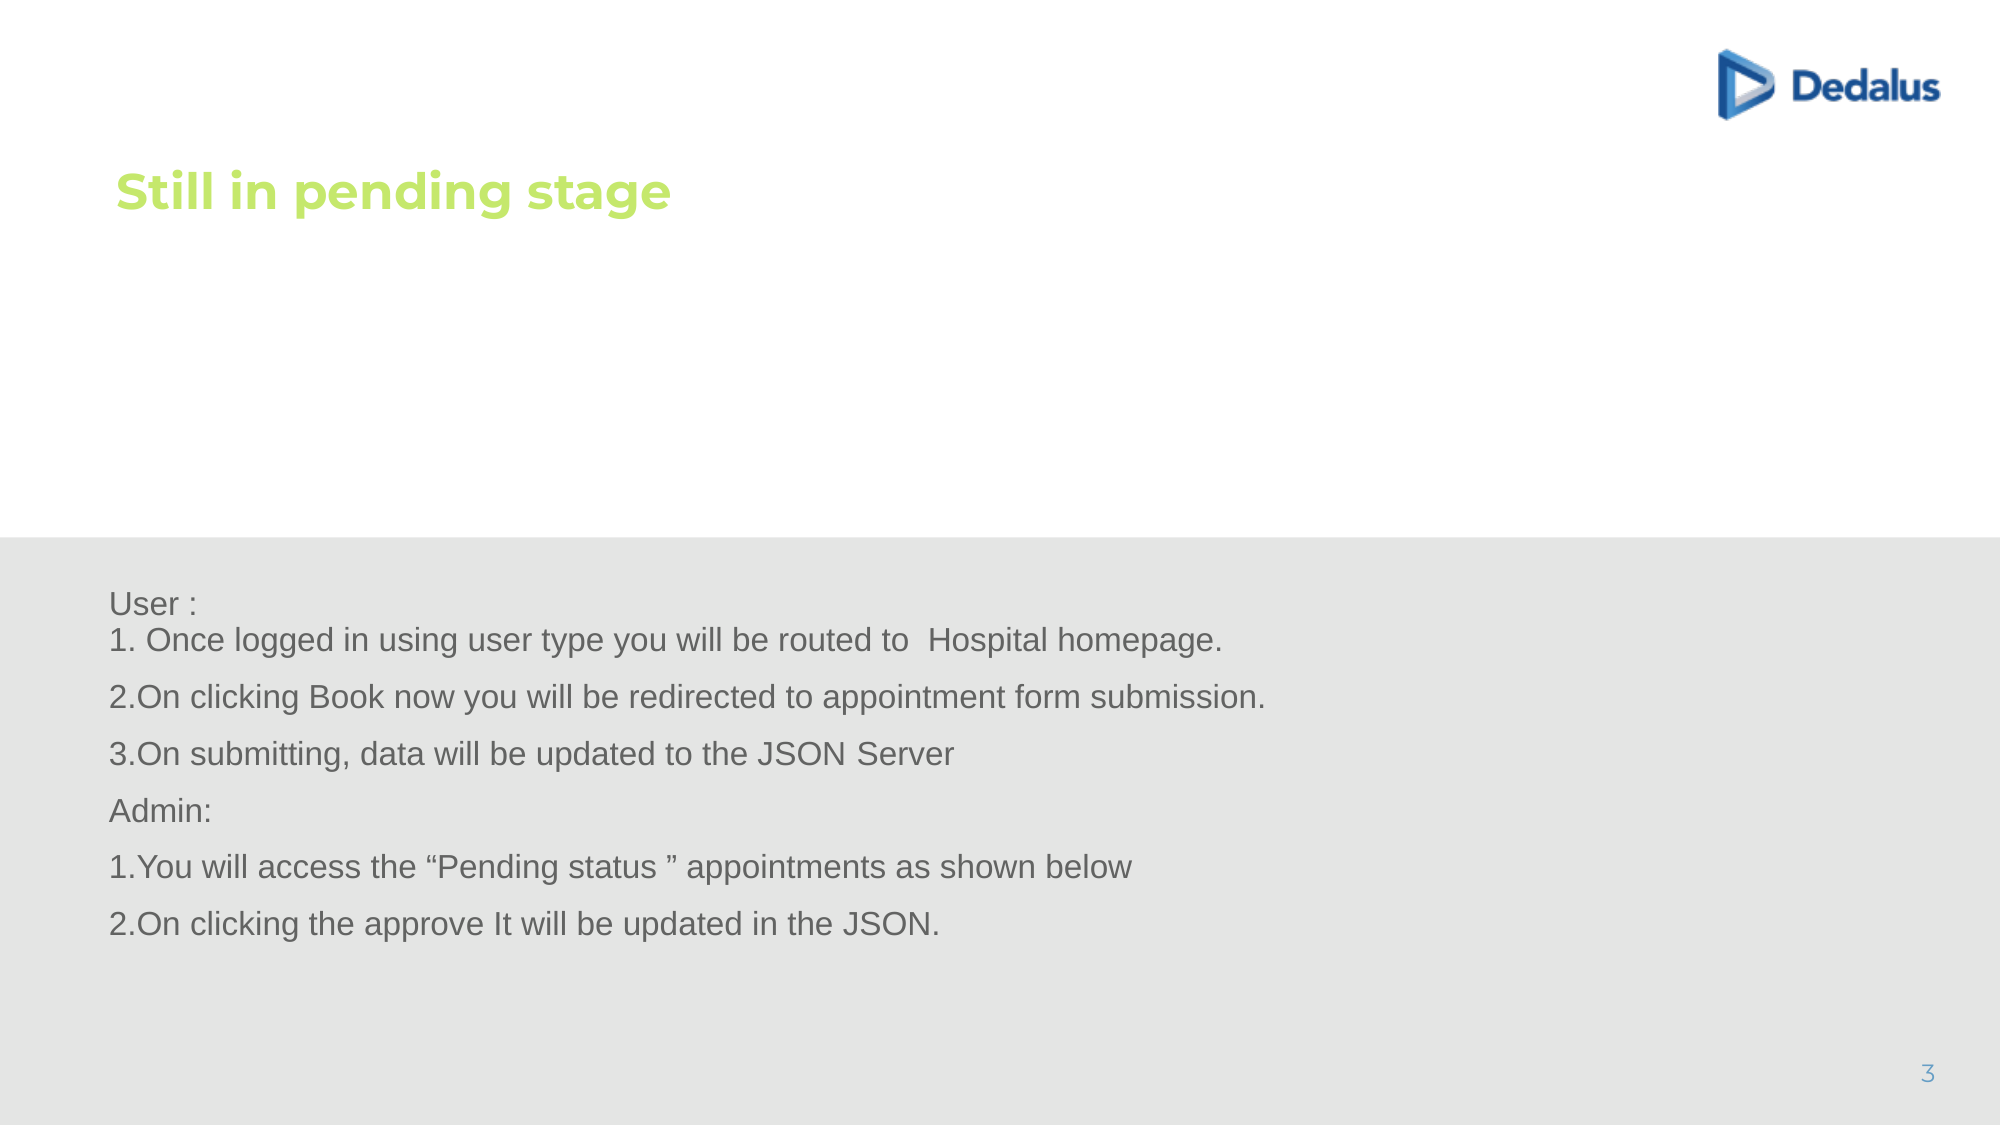

# Still in pending stage
User :
1. Once logged in using user type you will be routed to  Hospital homepage.
2.On clicking Book now you will be redirected to appointment form submission.
3.On submitting, data will be updated to the JSON Server
Admin:
1.You will access the “Pending status ” appointments as shown below
2.On clicking the approve It will be updated in the JSON.